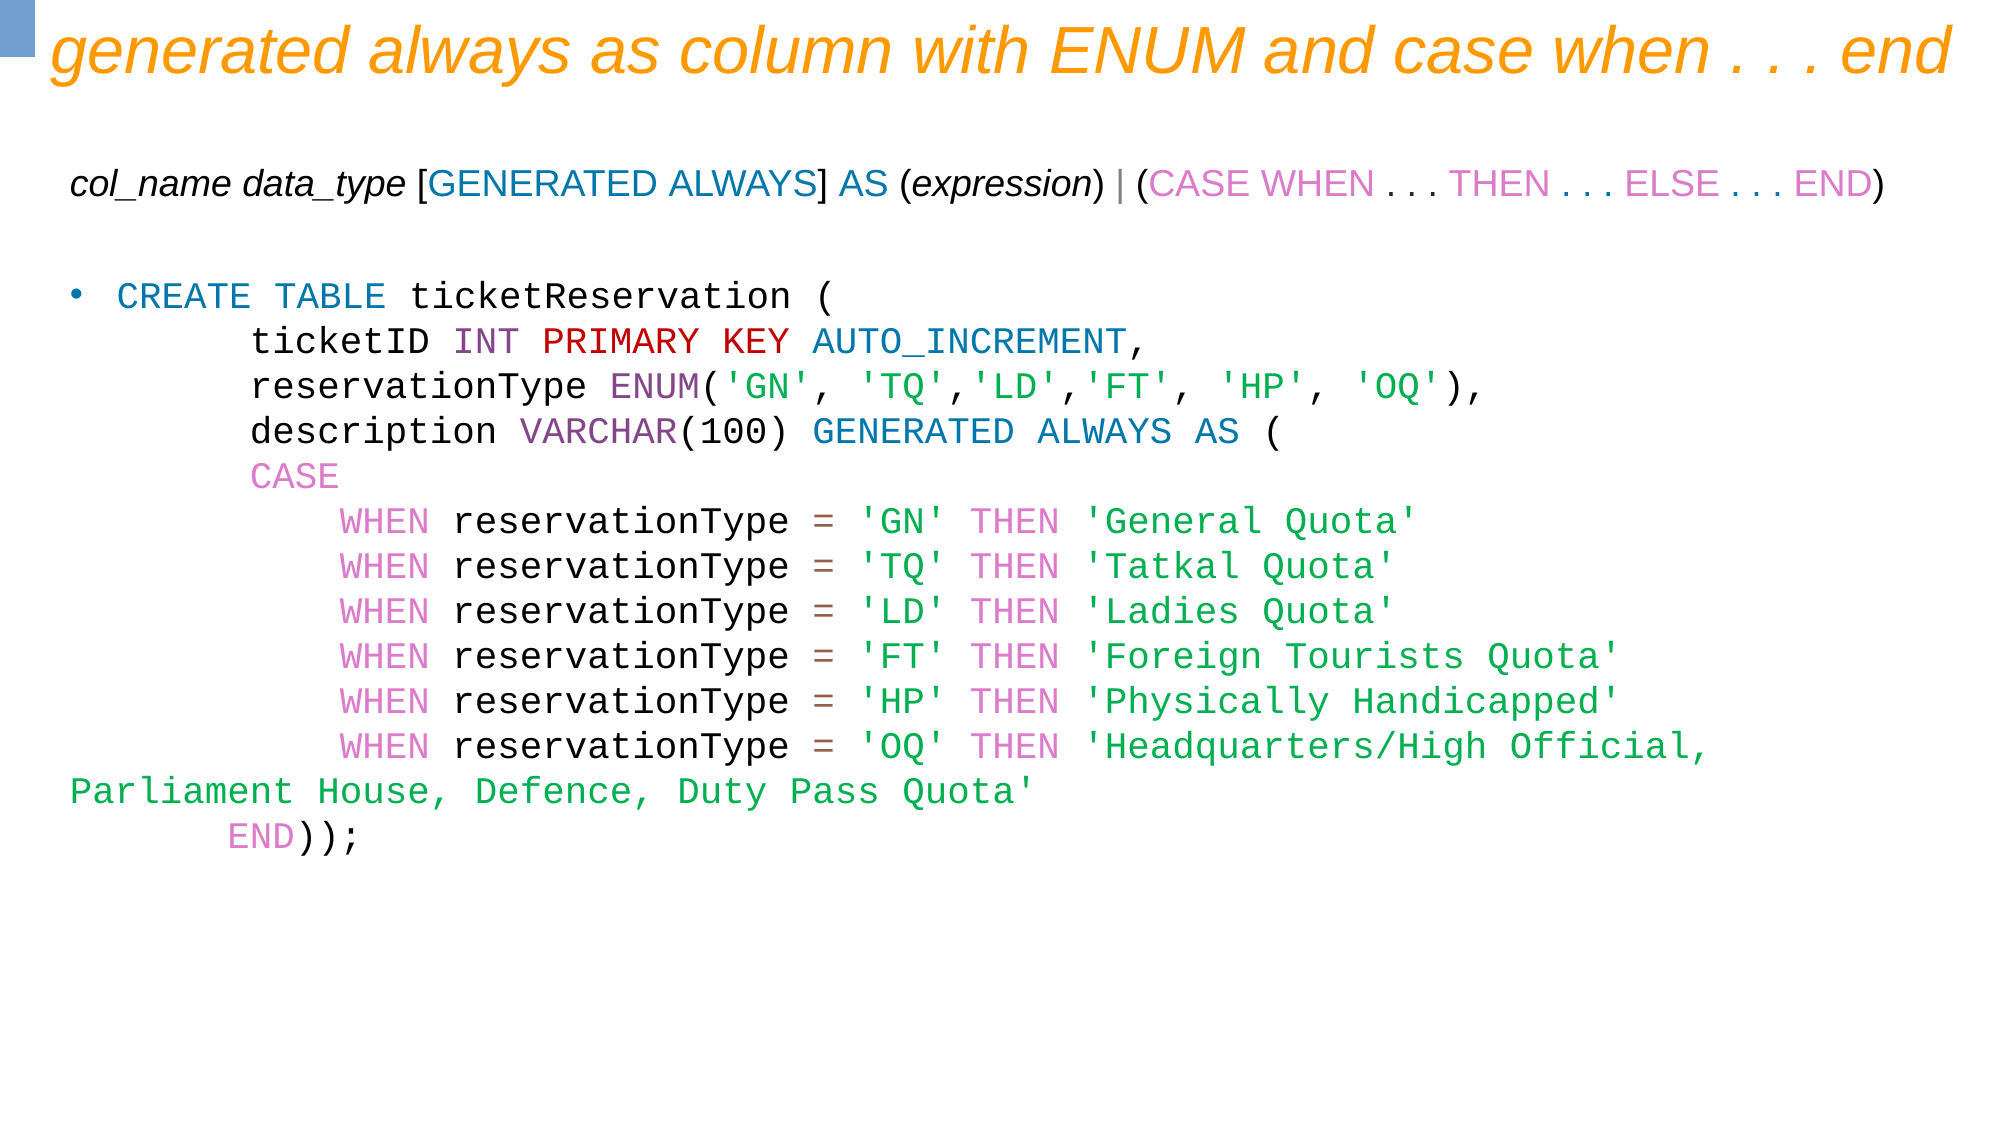

generated always as column with ENUM and case when . . . end
col_name data_type [GENERATED ALWAYS] AS (expression) | (CASE WHEN . . . THEN . . . ELSE . . . END)
CREATE TABLE ticketReservation (
        ticketID INT PRIMARY KEY AUTO_INCREMENT,
        reservationType ENUM('GN', 'TQ','LD','FT', 'HP', 'OQ'),
        description VARCHAR(100) GENERATED ALWAYS AS (
        CASE
            WHEN reservationType = 'GN' THEN 'General Quota'
            WHEN reservationType = 'TQ' THEN 'Tatkal Quota'
            WHEN reservationType = 'LD' THEN 'Ladies Quota'
            WHEN reservationType = 'FT' THEN 'Foreign Tourists Quota'
            WHEN reservationType = 'HP' THEN 'Physically Handicapped'
            WHEN reservationType = 'OQ' THEN 'Headquarters/High Official, Parliament House, Defence, Duty Pass Quota'
       END));